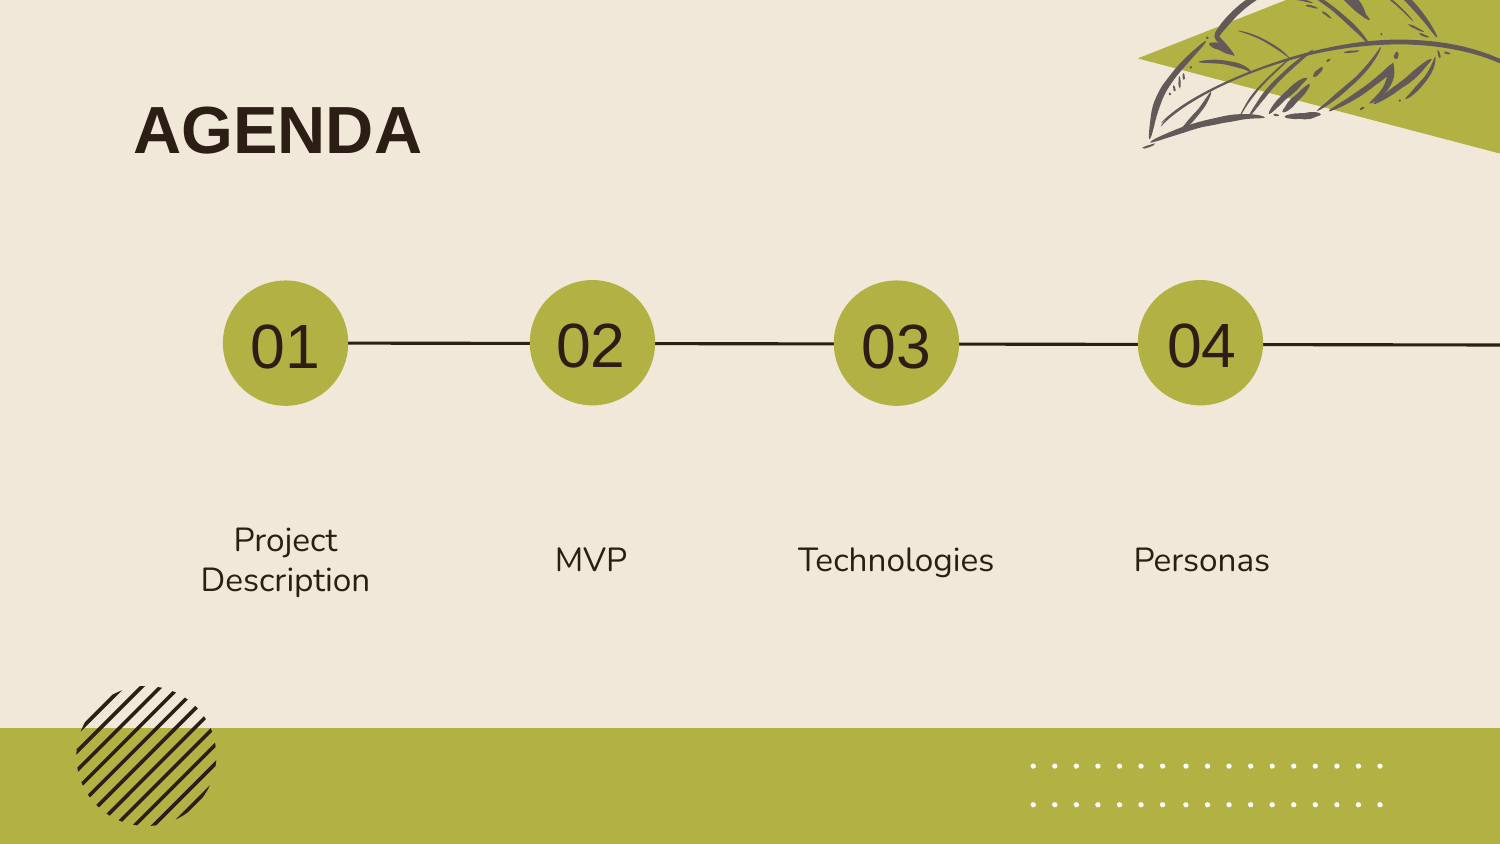

# AGENDA

02
04
01
03
Project Description
MVP
Technologies
Personas